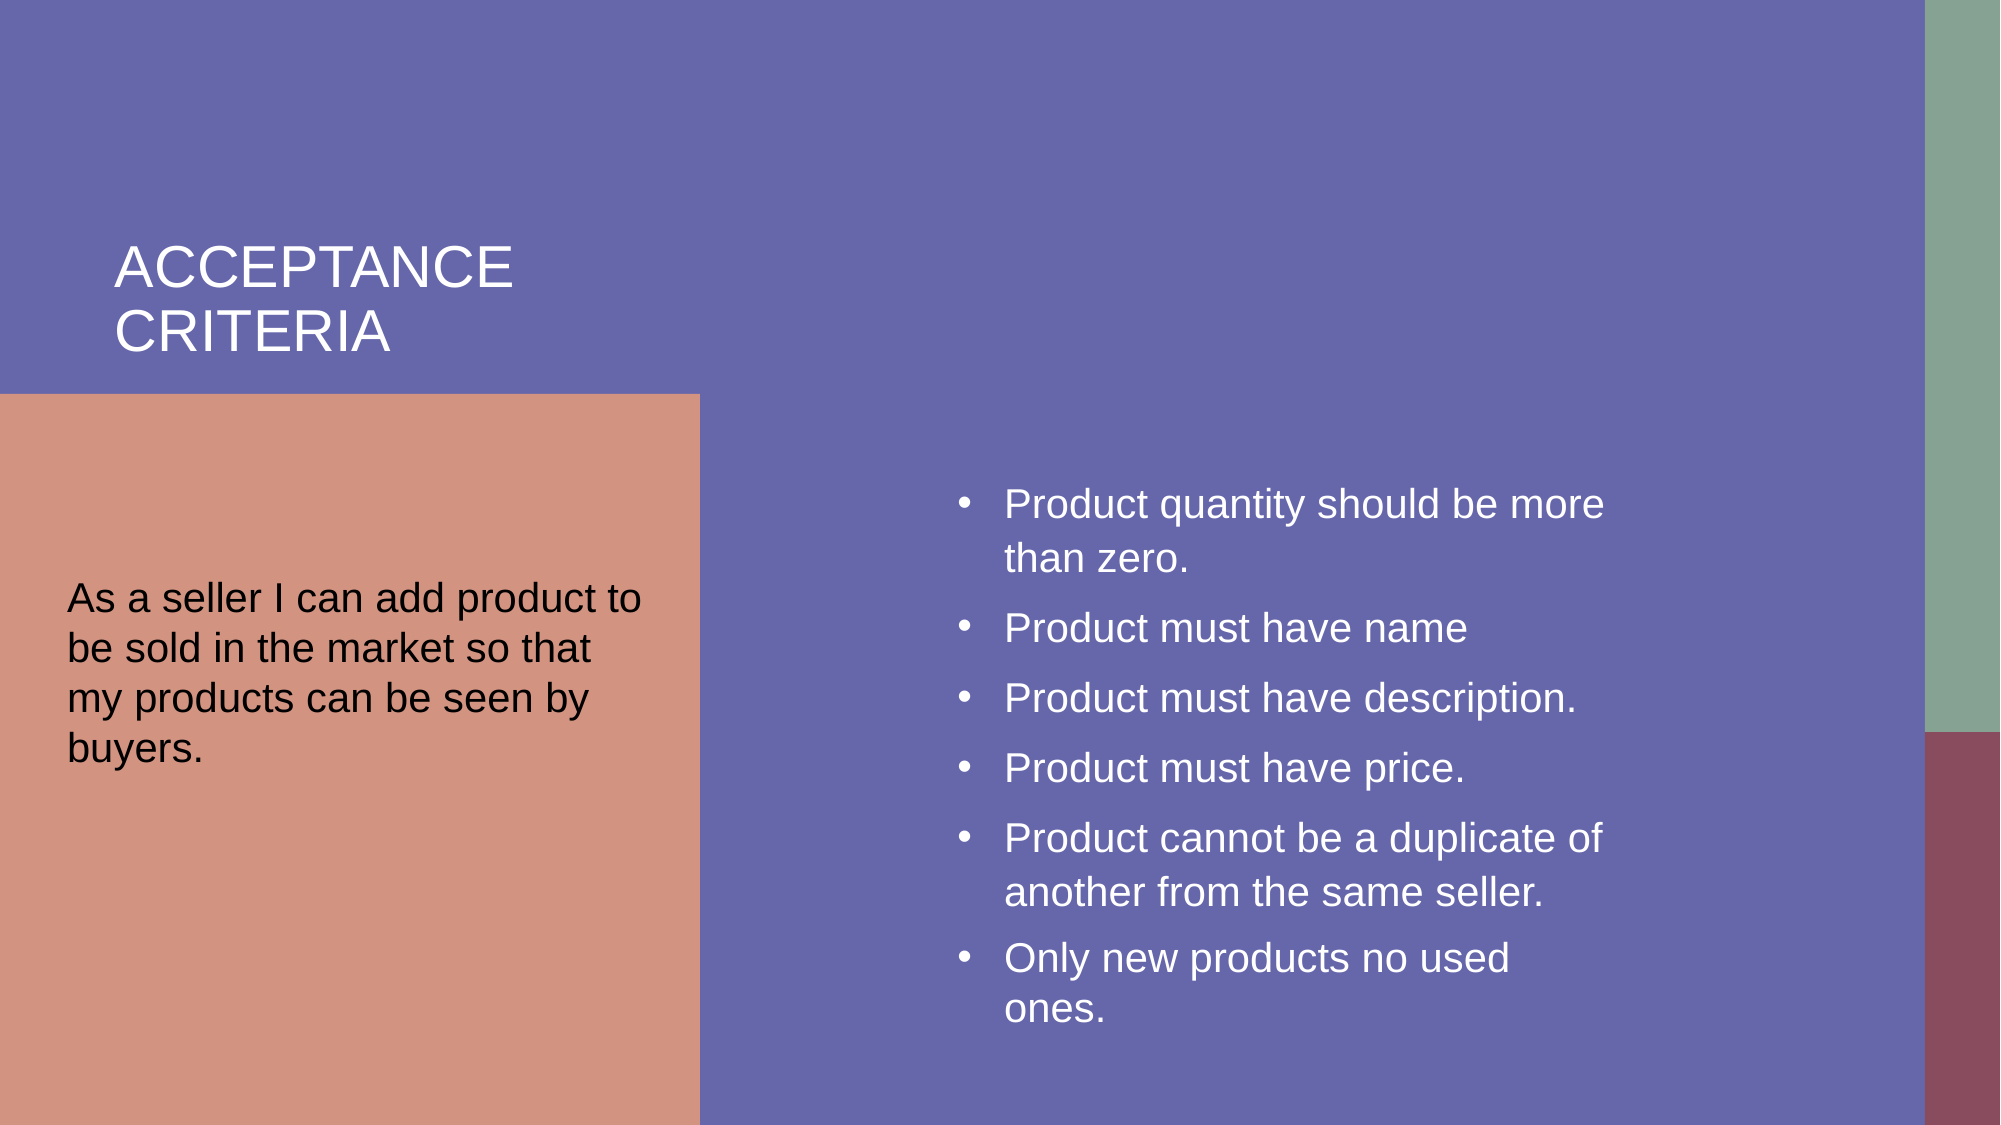

# Acceptance criteria
Product quantity should be more than zero.
Product must have name
Product must have description.
Product must have price.
Product cannot be a duplicate of another from the same seller.
Only new products no used ones.
As a seller I can add product to be sold in the market so that my products can be seen by buyers.